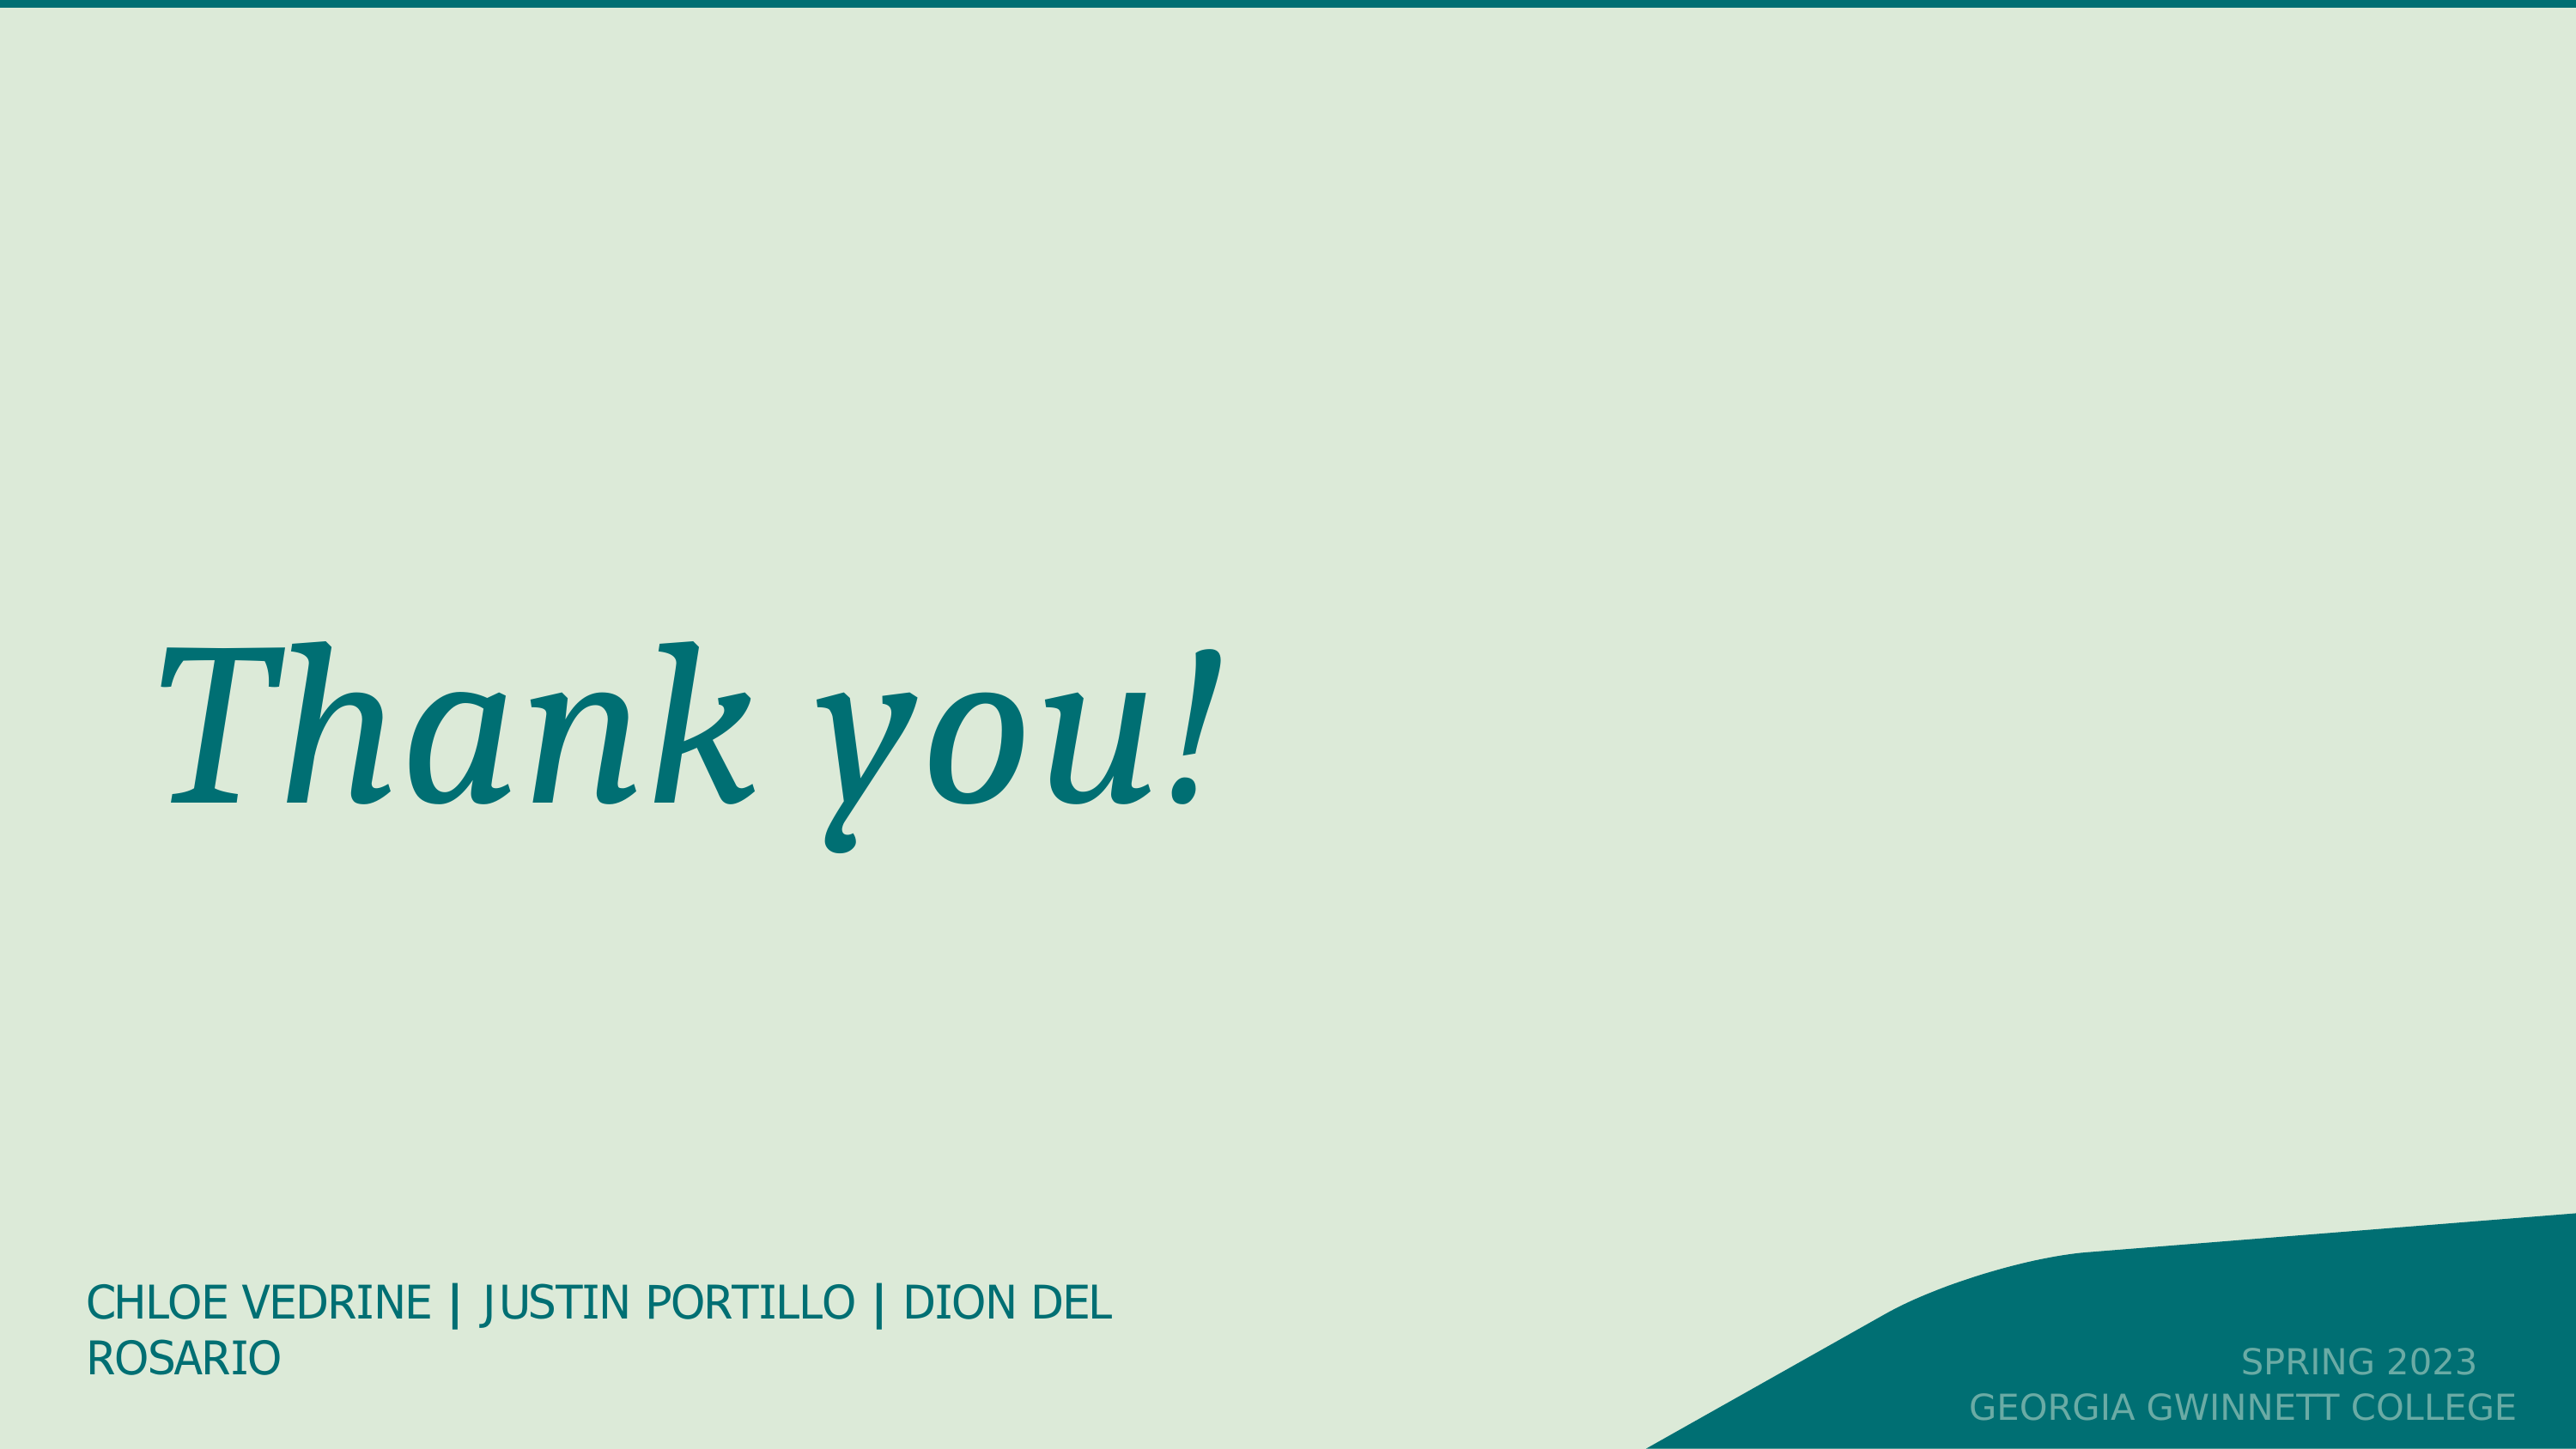

# Thank you!
CHLOE VEDRINE | JUSTIN PORTILLO | DION DEL ROSARIO
SPRING 2023  GEORGIA GWINNETT COLLEGE